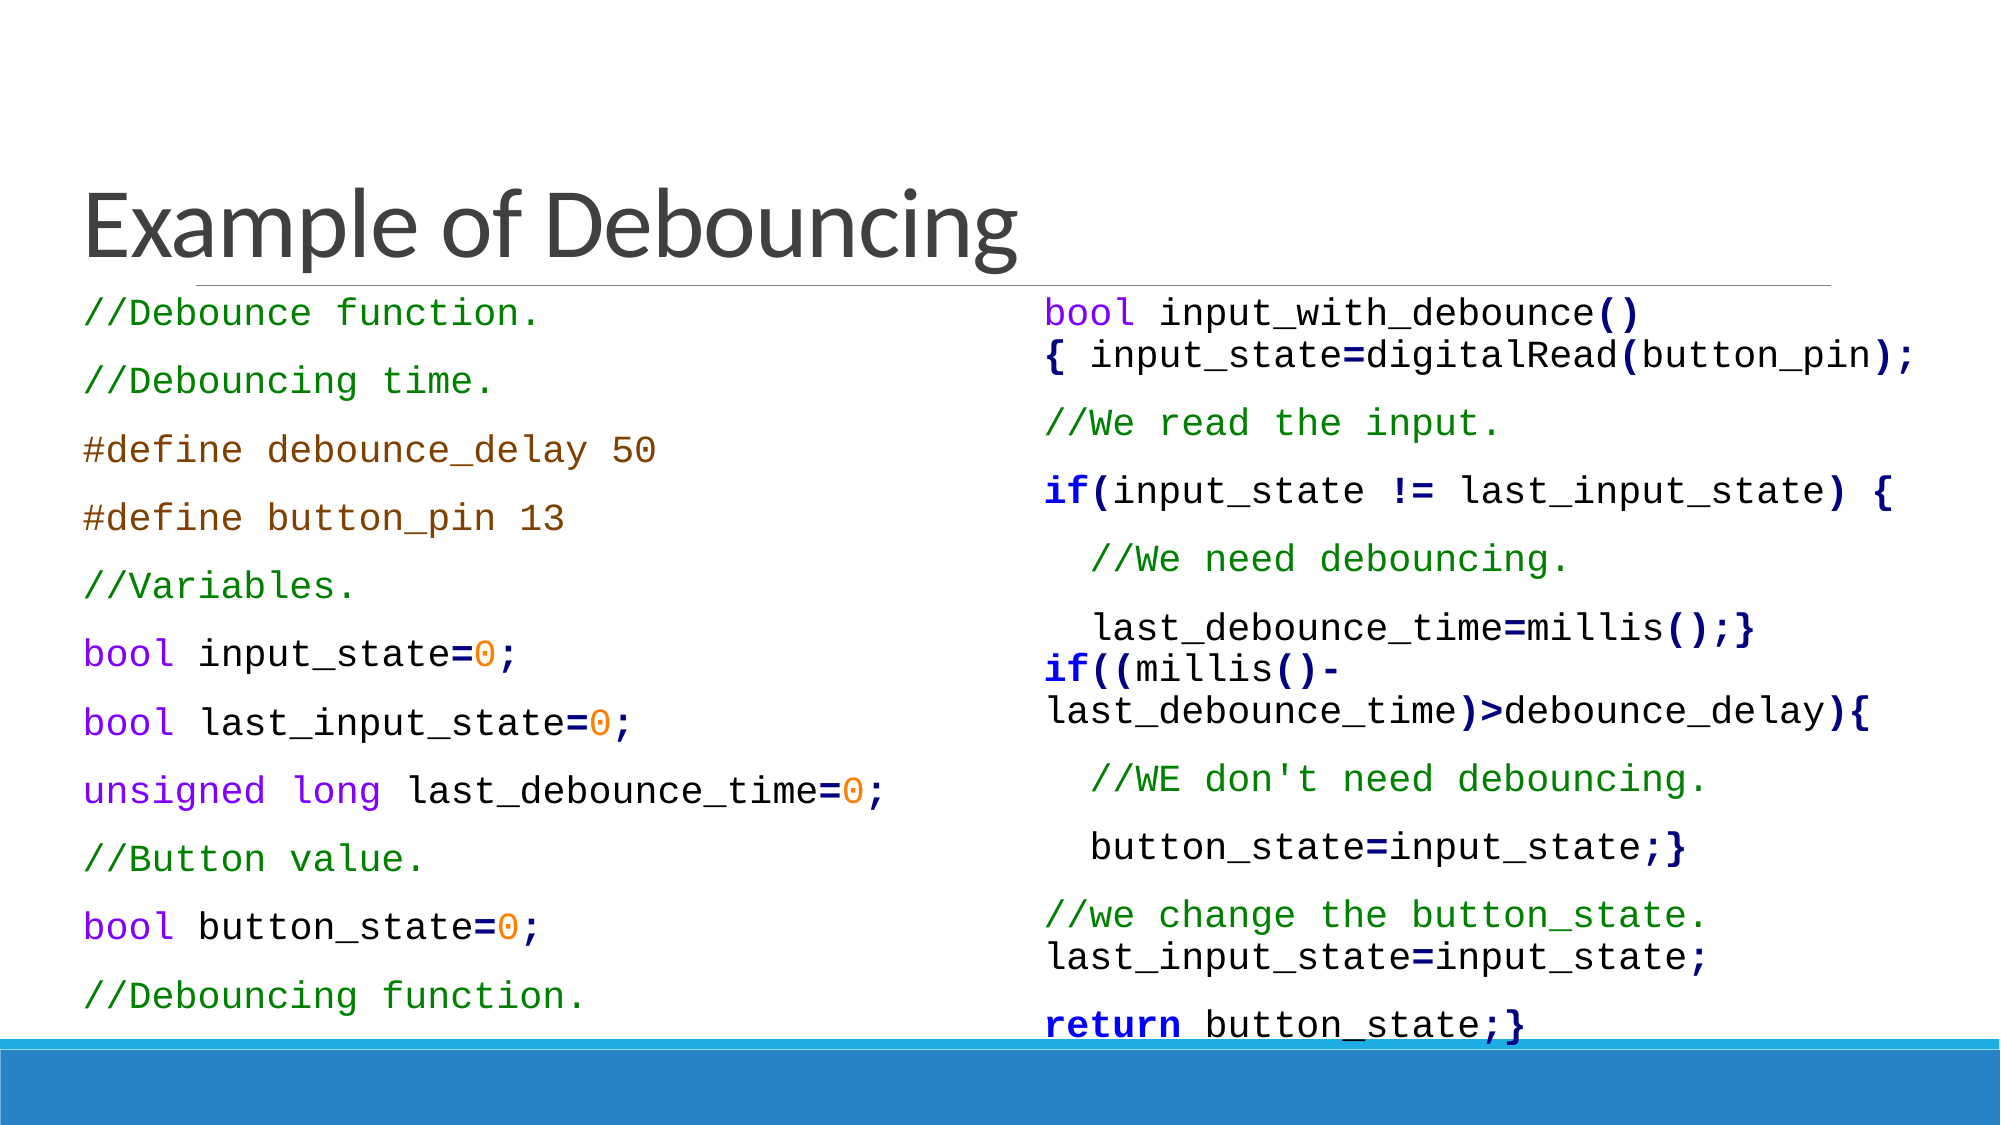

# Example of Debouncing
//Debounce function.
//Debouncing time.
#define debounce_delay 50
#define button_pin 13
//Variables.
bool input_state=0;
bool last_input_state=0;
unsigned long last_debounce_time=0;
//Button value.
bool button_state=0;
//Debouncing function.
bool input_with_debounce() { input_state=digitalRead(button_pin);
//We read the input.
if(input_state != last_input_state) {
  //We need debouncing.
  last_debounce_time=millis();} if((millis()-  last_debounce_time)>debounce_delay){
  //WE don't need debouncing.
  button_state=input_state;}
//we change the button_state. last_input_state=input_state;
return button_state;}